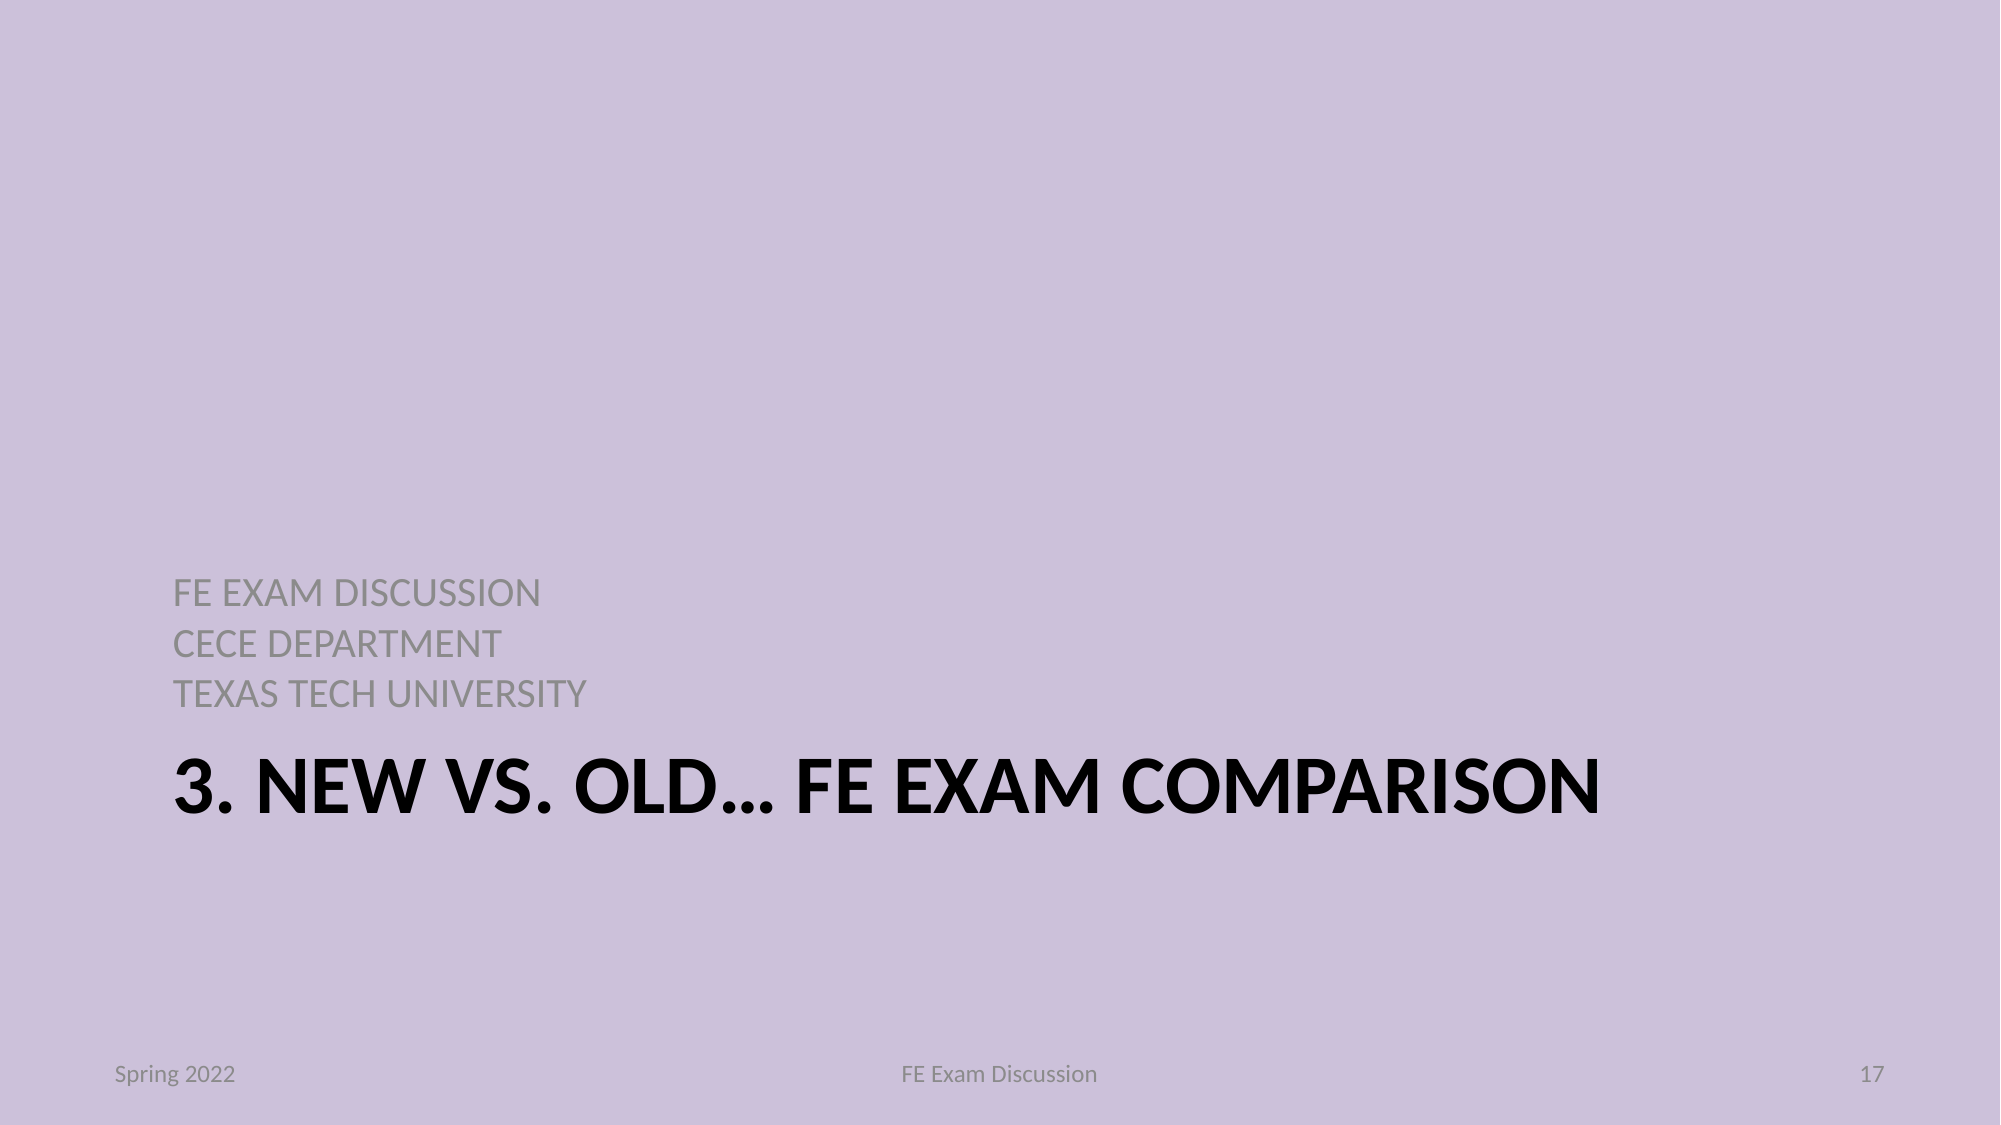

FE EXAM DISCUSSION
CECE DEPARTMENT
TEXAS TECH UNIVERSITY
# 3. New vs. Old… FE Exam Comparison
Spring 2022
FE Exam Discussion
17